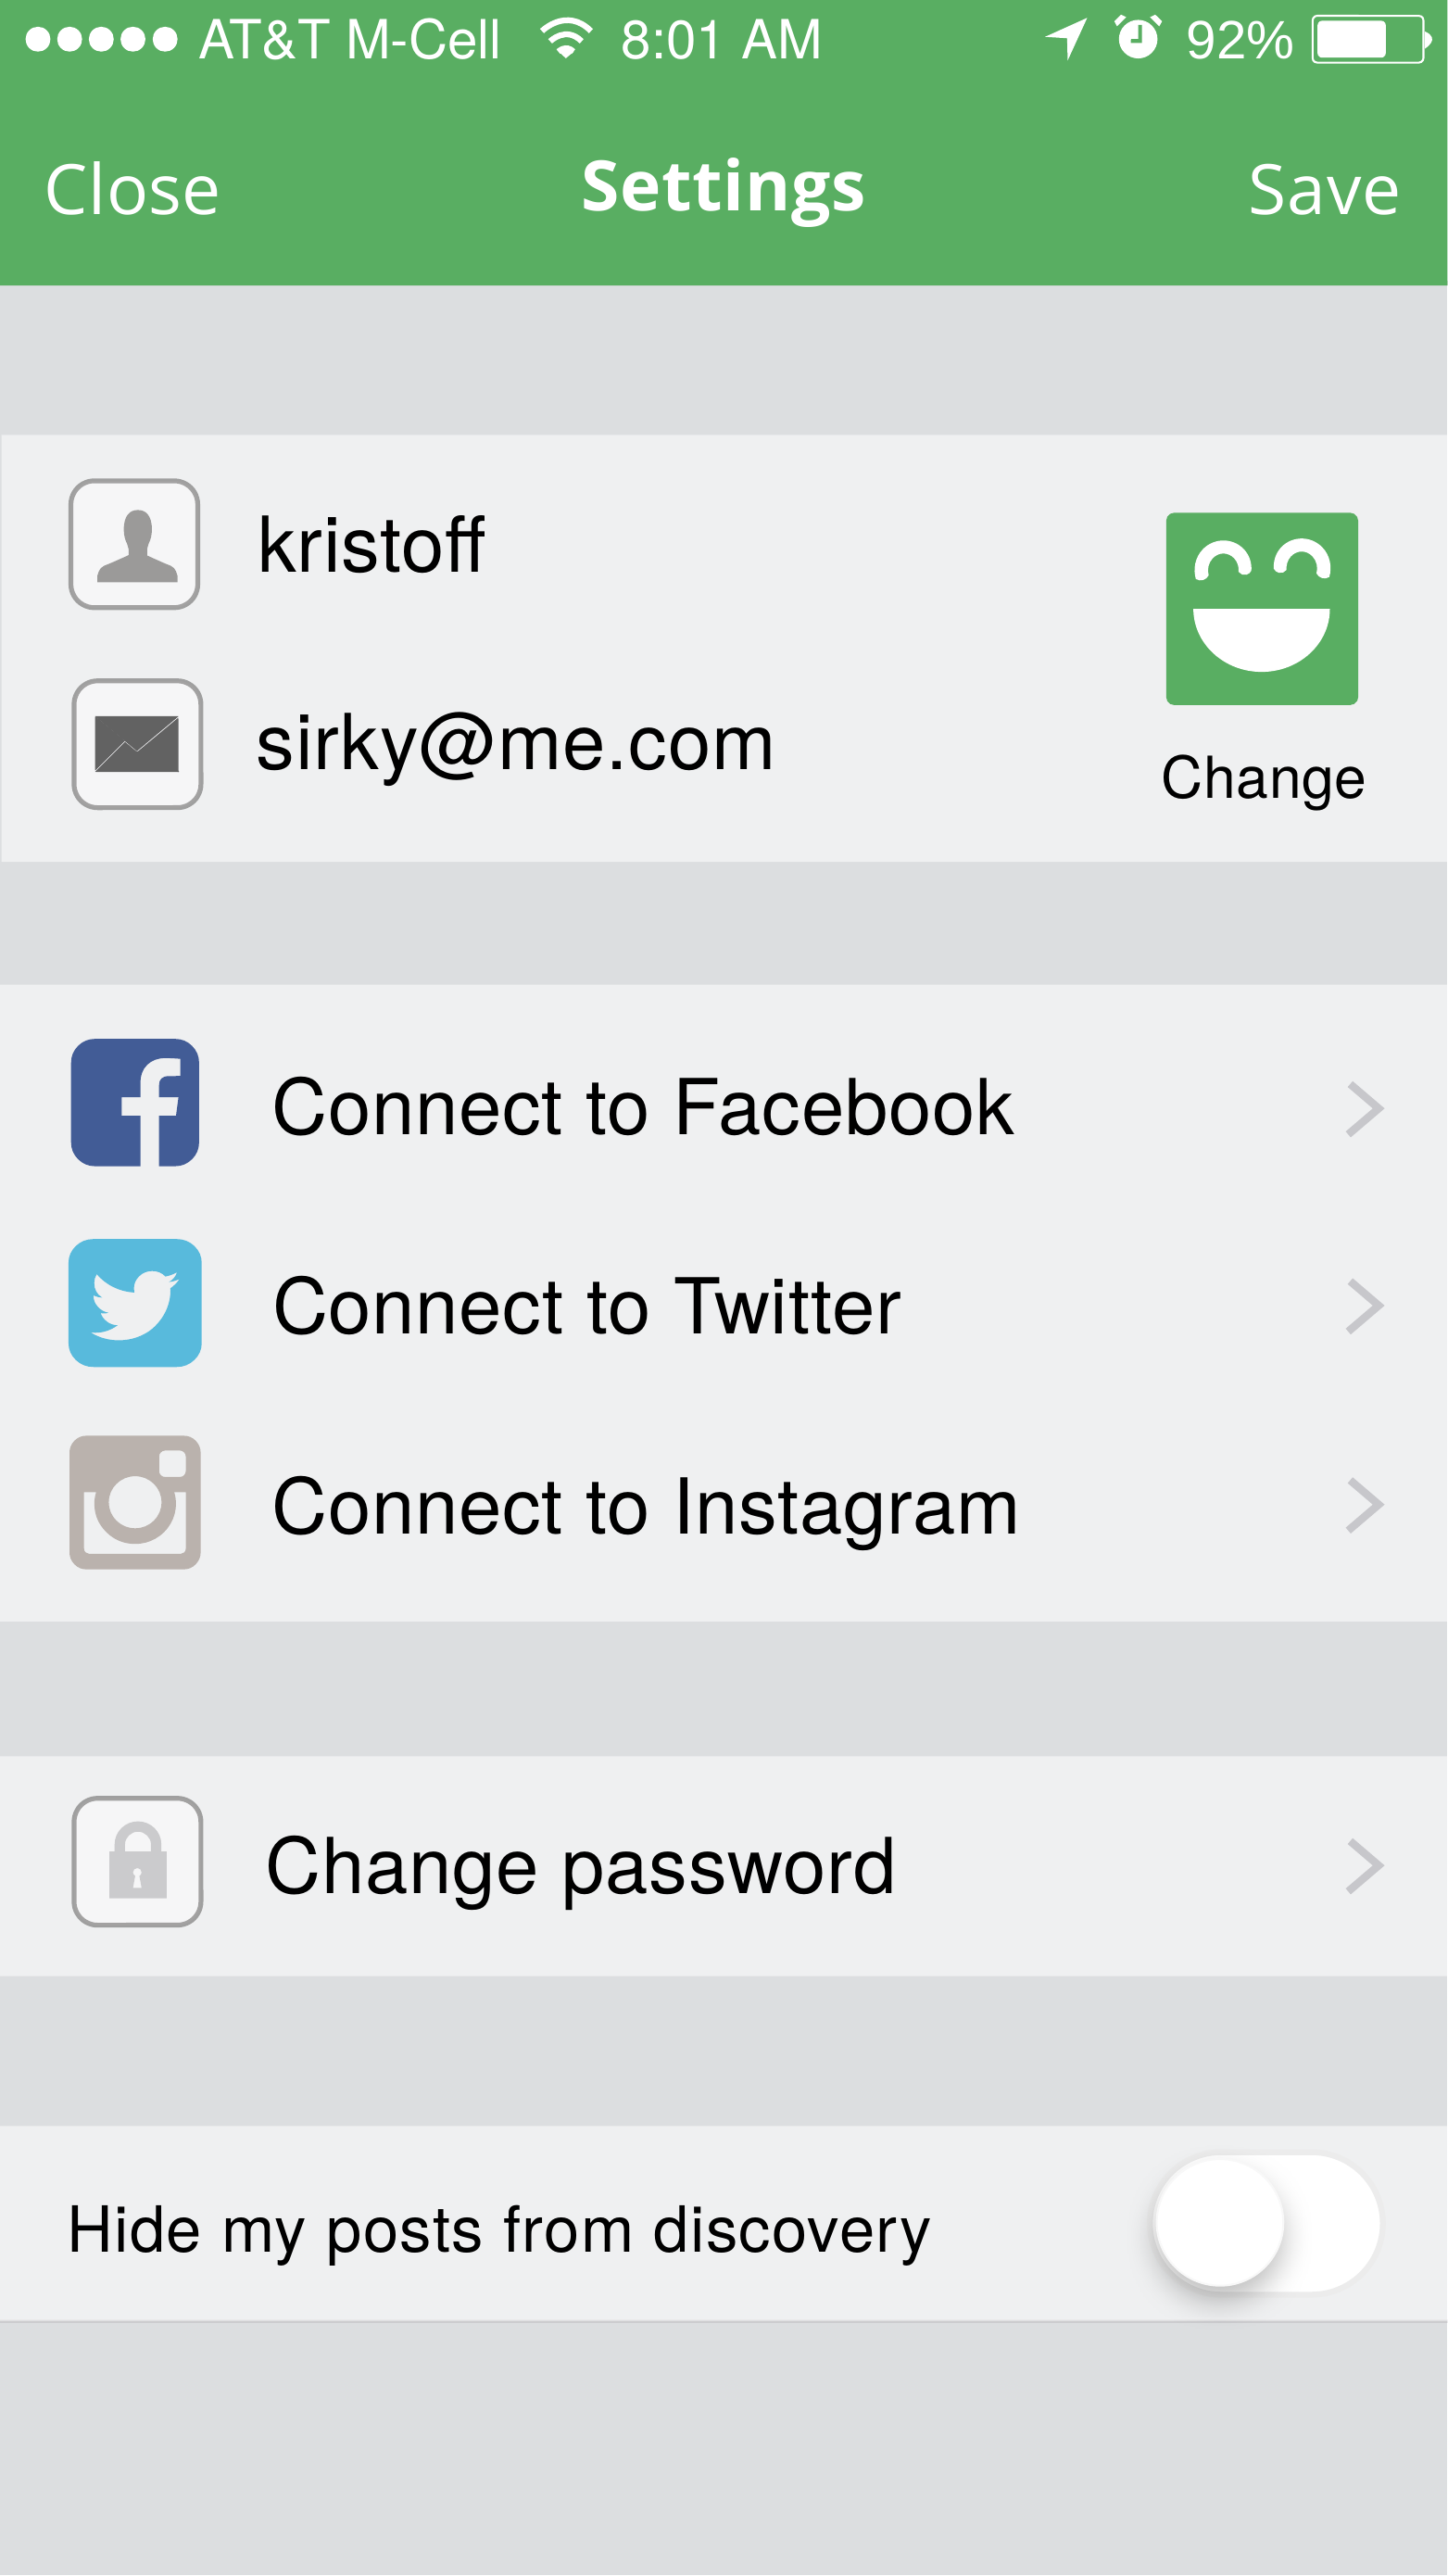

AT&T M-Cell
8:01 AM
92%

Settings
Close
Save

kristoff

sirky@me.com

Change

Connect to Facebook

Connect to Twitter

Connect to Instagram

Change password

Hide my posts from discovery